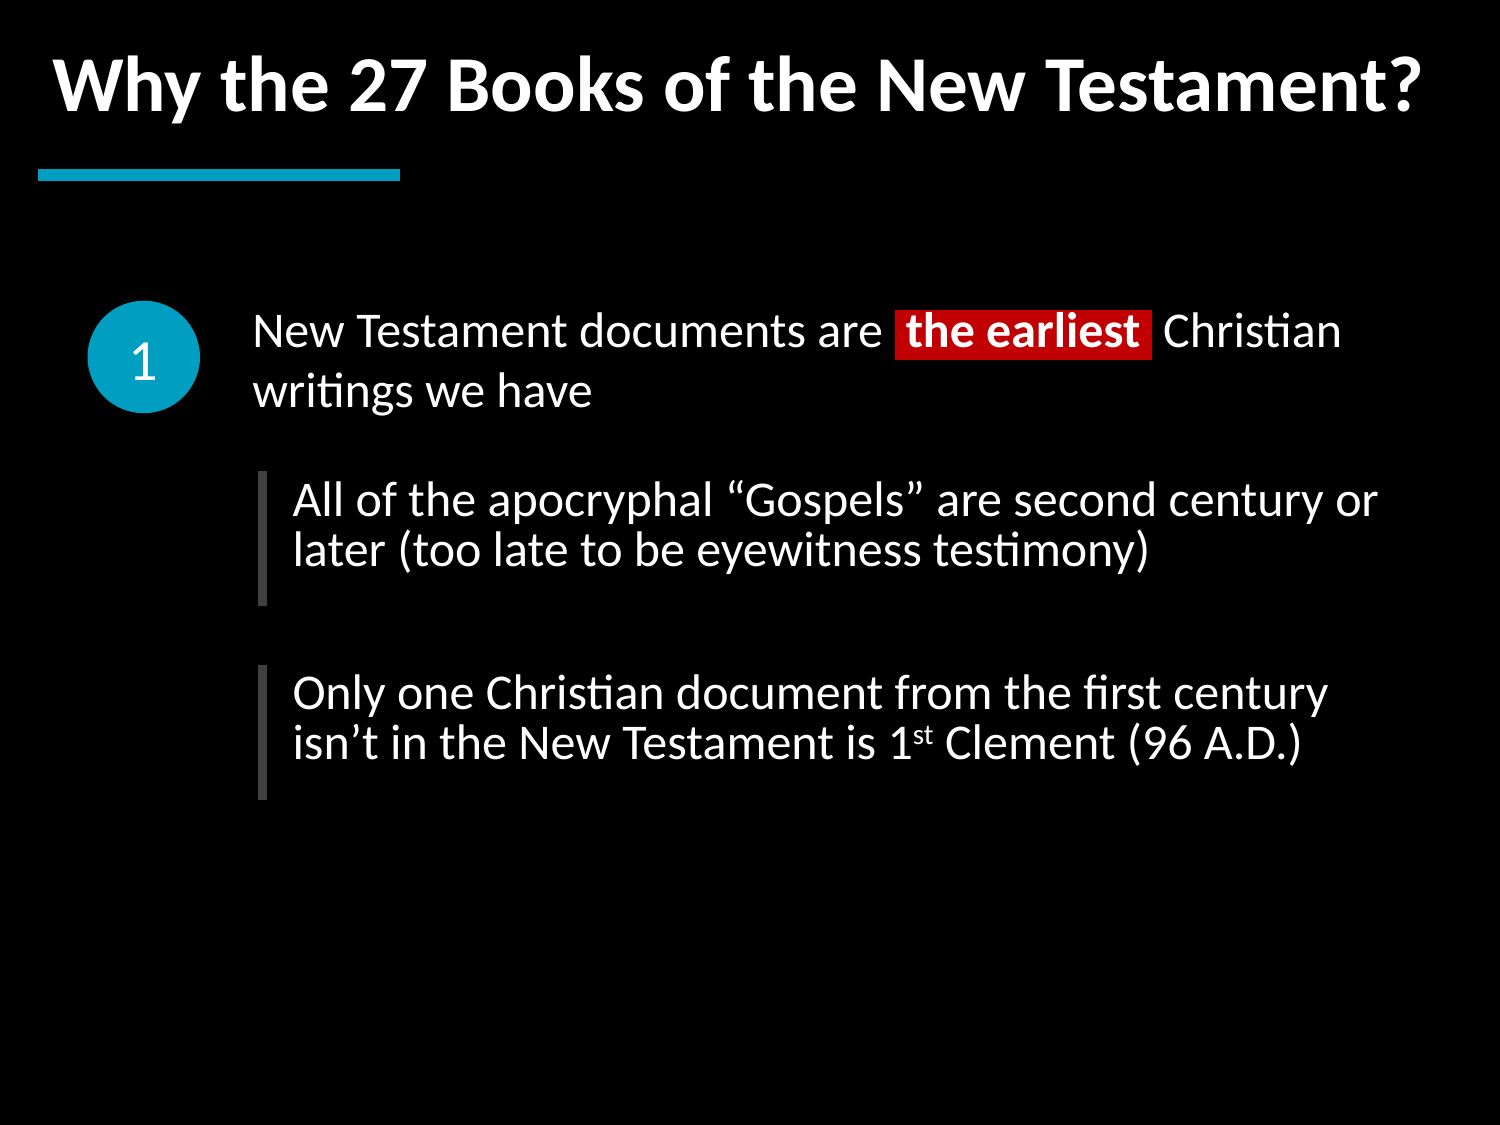

Why the 27 Books of the New Testament?
1
New Testament documents are  the earliest  Christian writings we have
| All of the apocryphal “Gospels” are second century or later (too late to be eyewitness testimony) |
| --- |
| Only one Christian document from the first century isn’t in the New Testament is 1st Clement (96 A.D.) |
| --- |